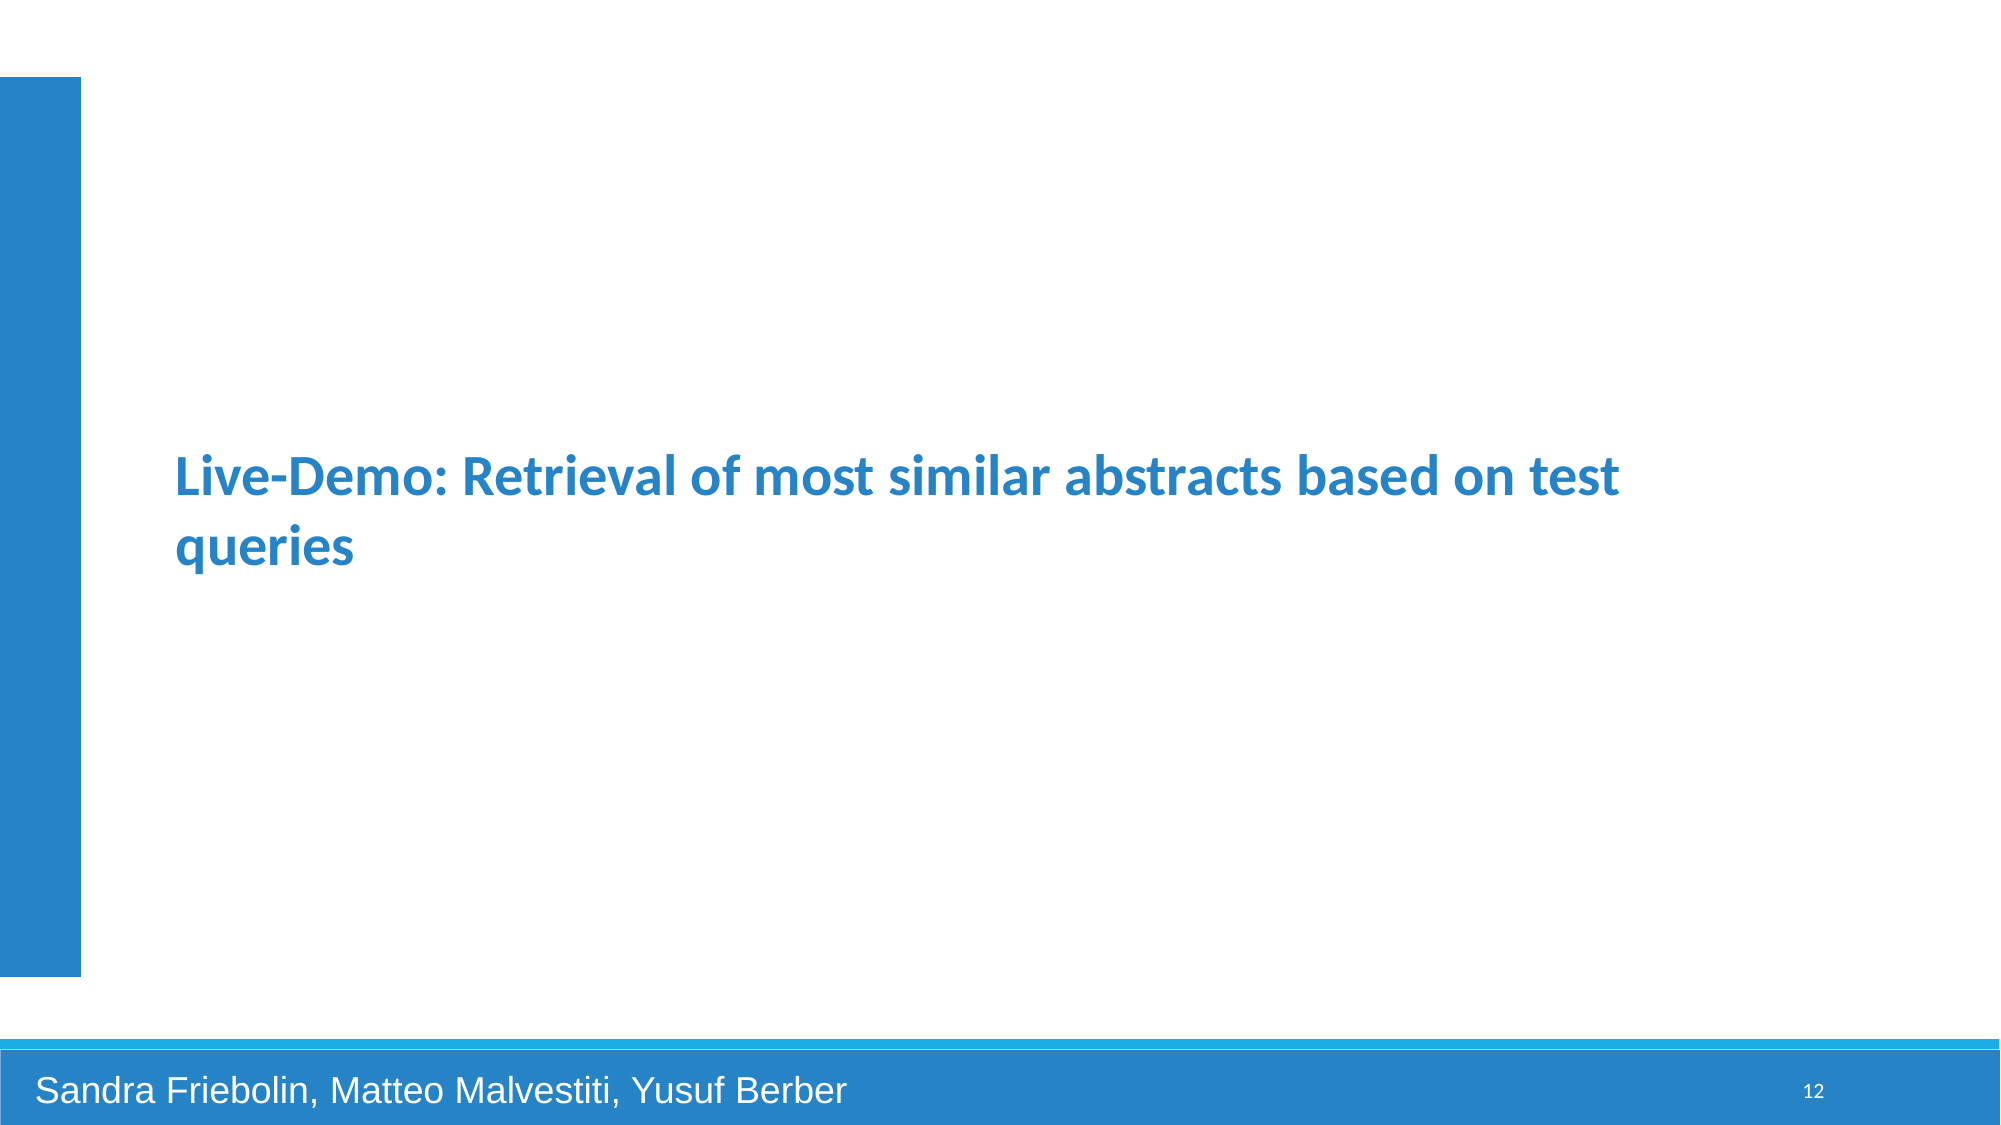

Live-Demo: Retrieval of most similar abstracts based on test queries
Sandra Friebolin, Matteo Malvestiti, Yusuf Berber
12